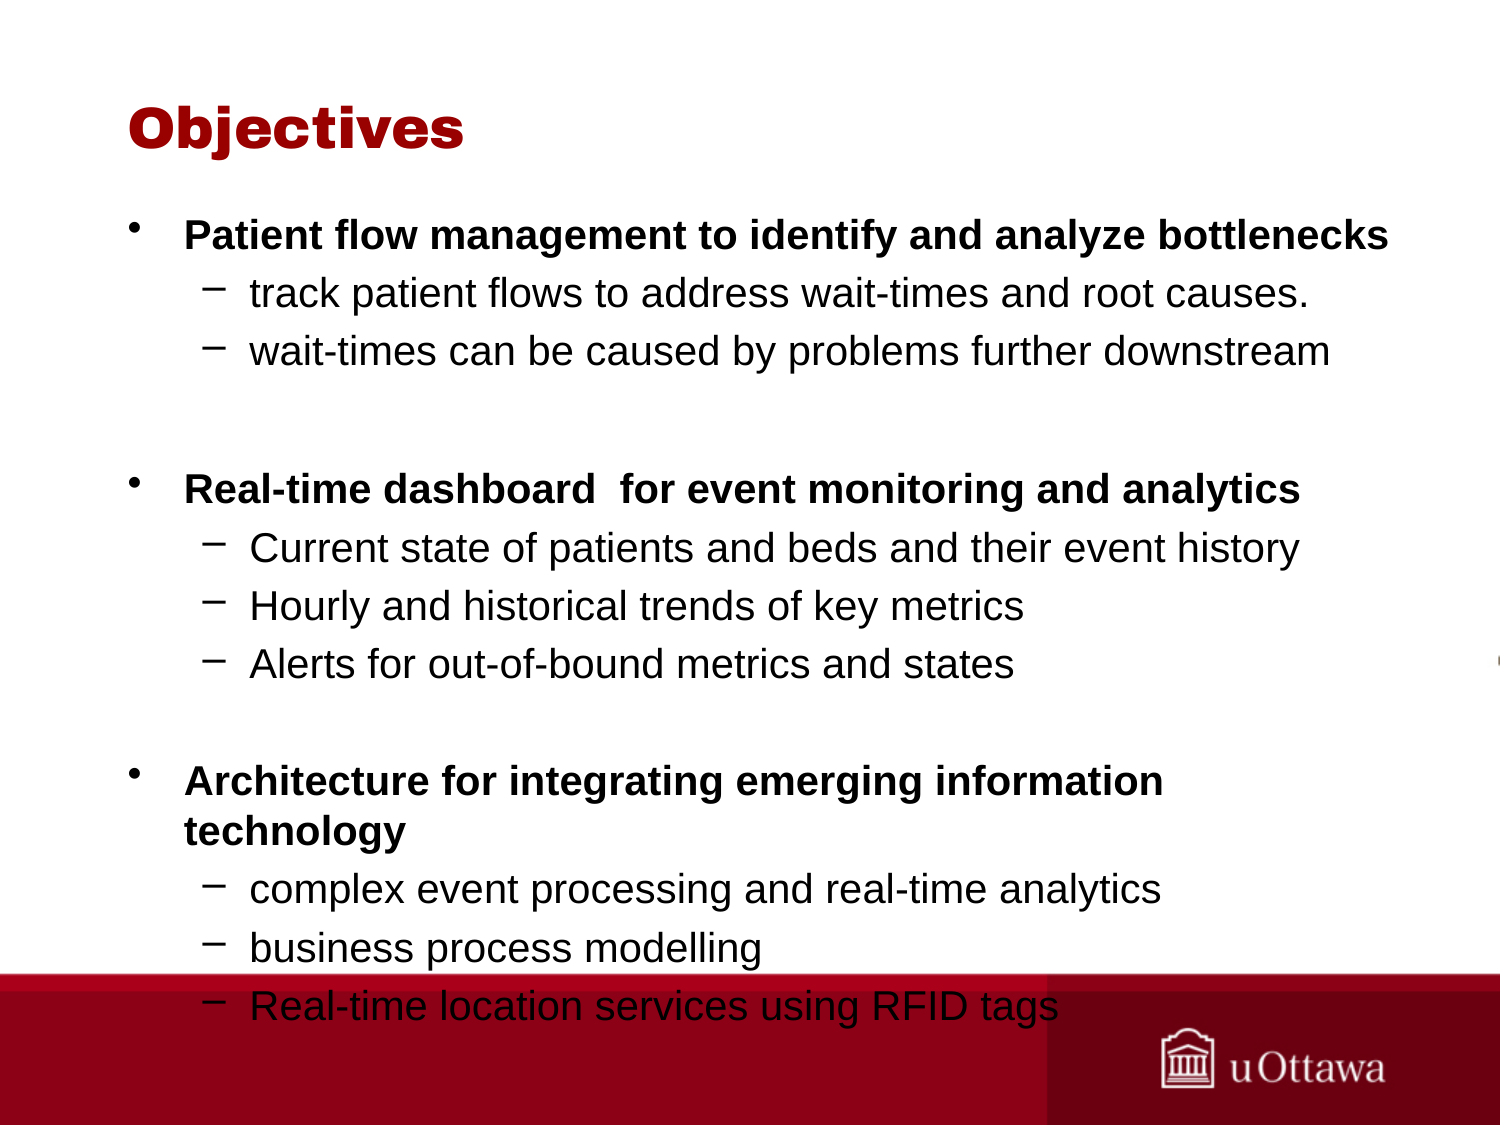

# Objectives
Patient flow management to identify and analyze bottlenecks
track patient flows to address wait-times and root causes.
wait-times can be caused by problems further downstream

Real-time dashboard  for event monitoring and analytics
Current state of patients and beds and their event history
Hourly and historical trends of key metrics
Alerts for out-of-bound metrics and states

Architecture for integrating emerging information technology
complex event processing and real-time analytics
business process modelling
Real-time location services using RFID tags